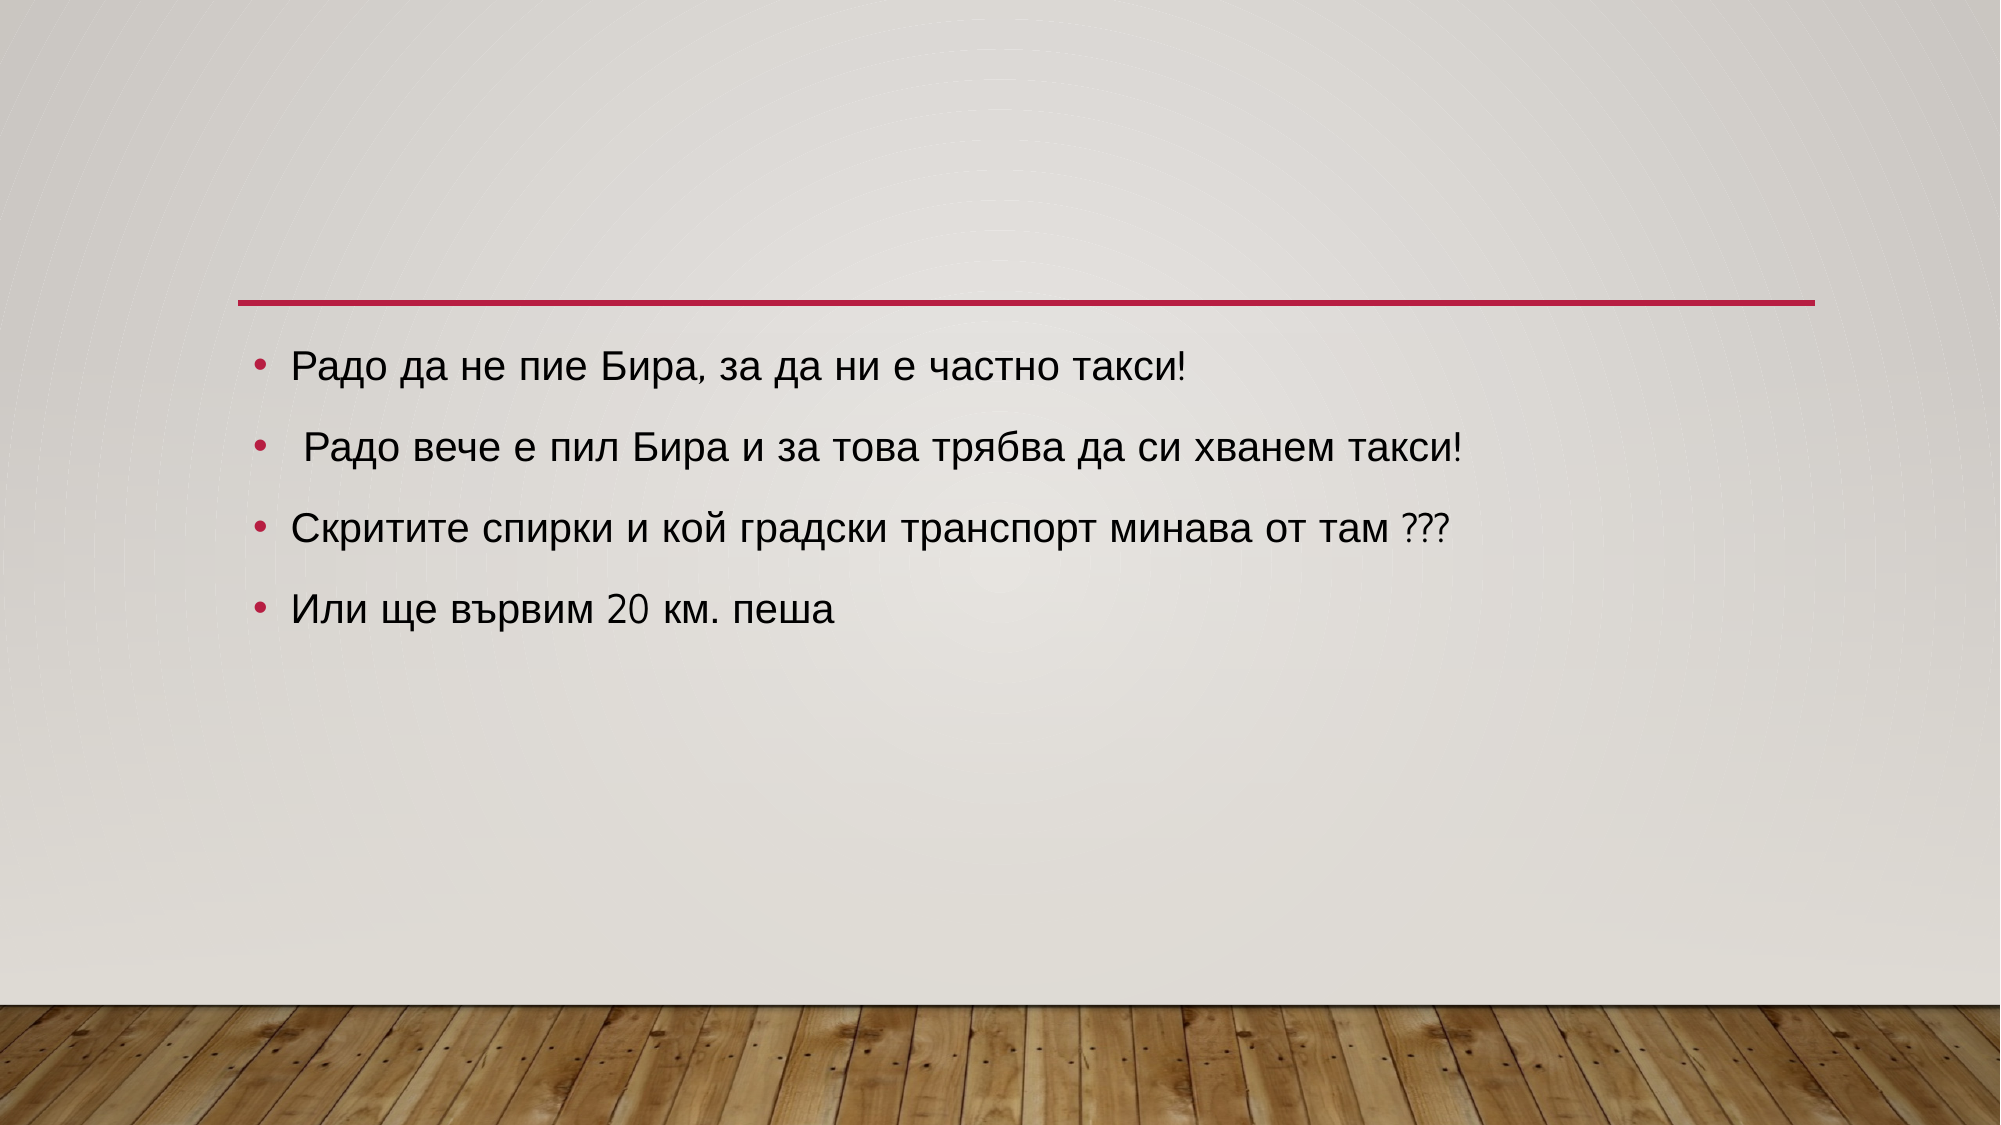

Радо да не пие Бира, за да ни е частно такси!
 Радо вече е пил Бира и за това трябва да си хванем такси!
Скритите спирки и кой градски транспорт минава от там ???
Или ще вървим 20 км. пеша